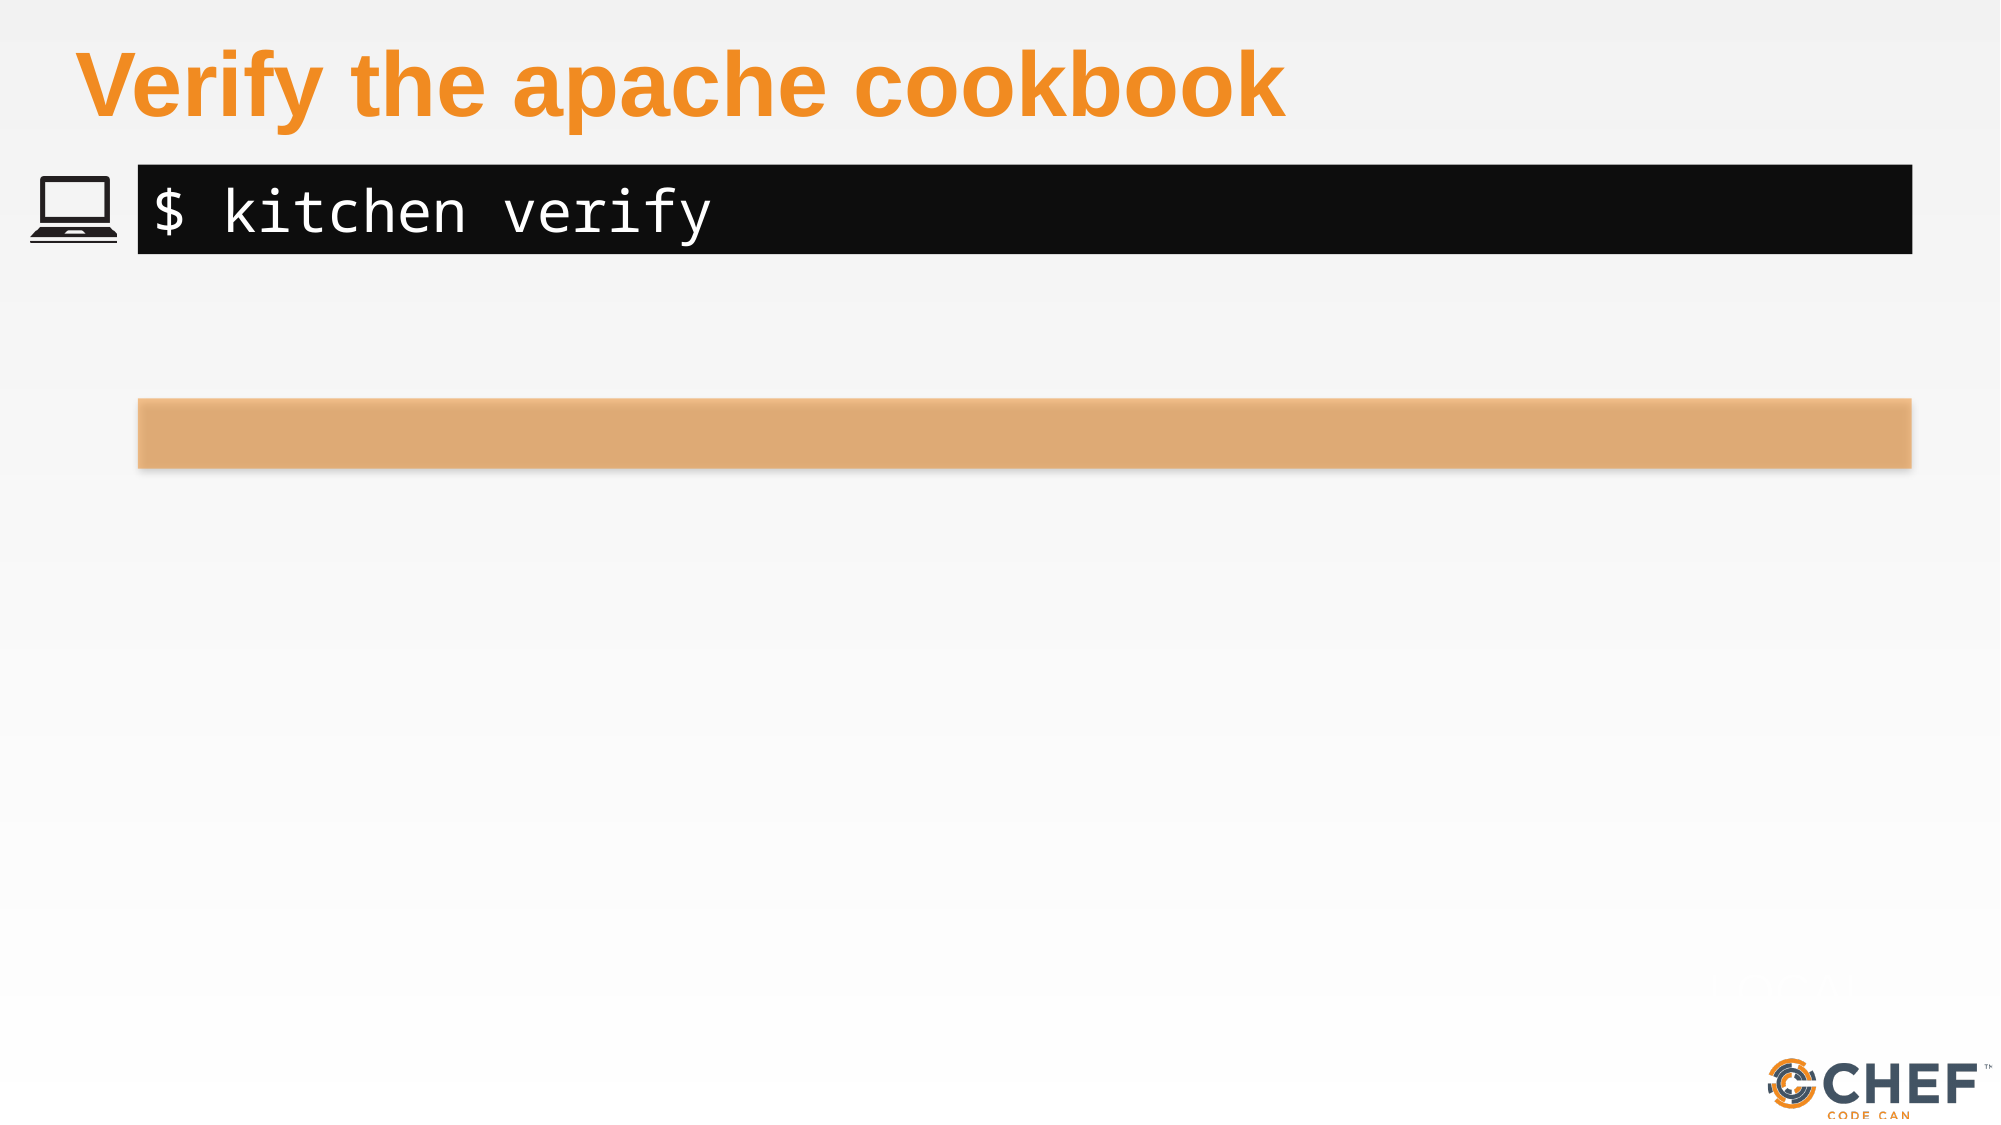

# Verify the apache cookbook
$ kitchen verify